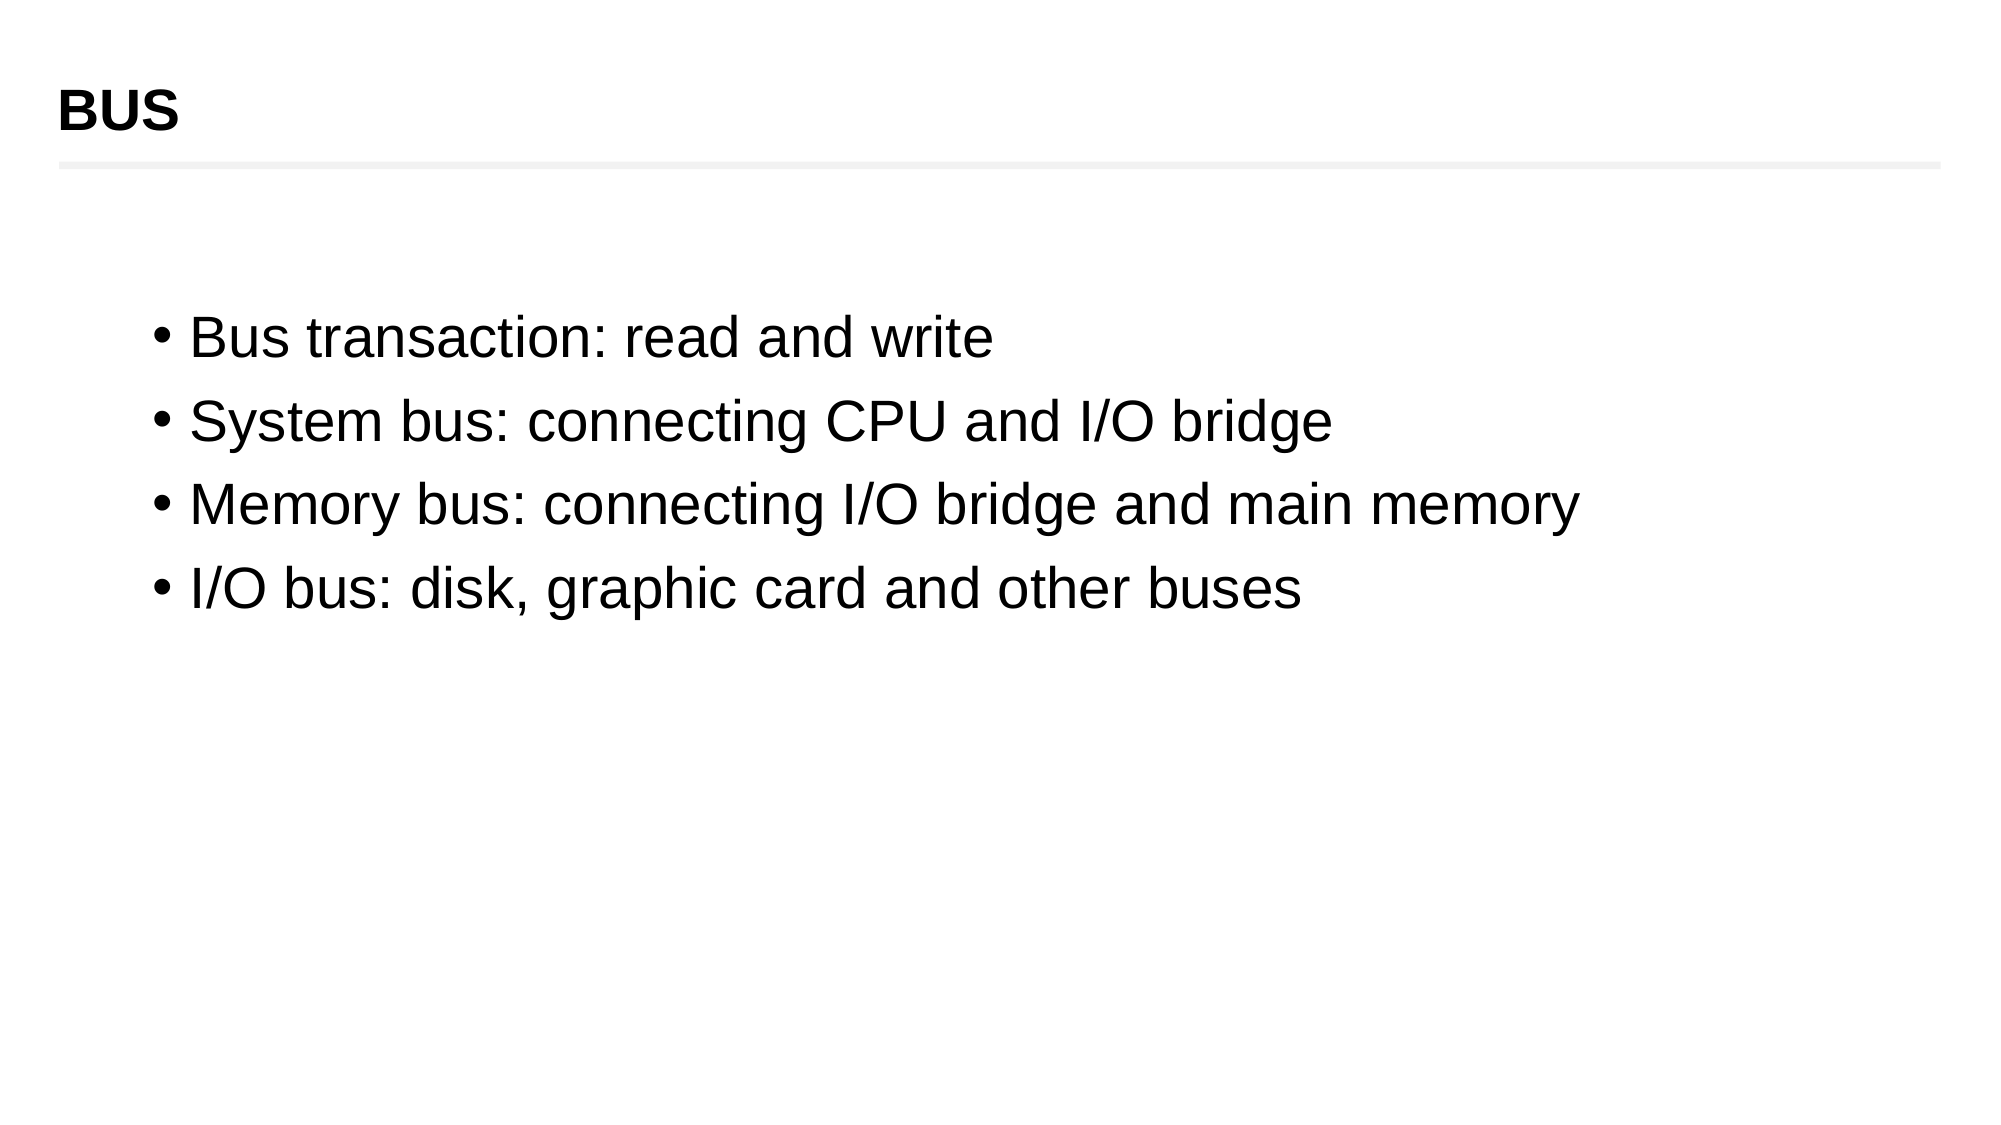

BUS
Bus transaction: read and write
System bus: connecting CPU and I/O bridge
Memory bus: connecting I/O bridge and main memory
I/O bus: disk, graphic card and other buses